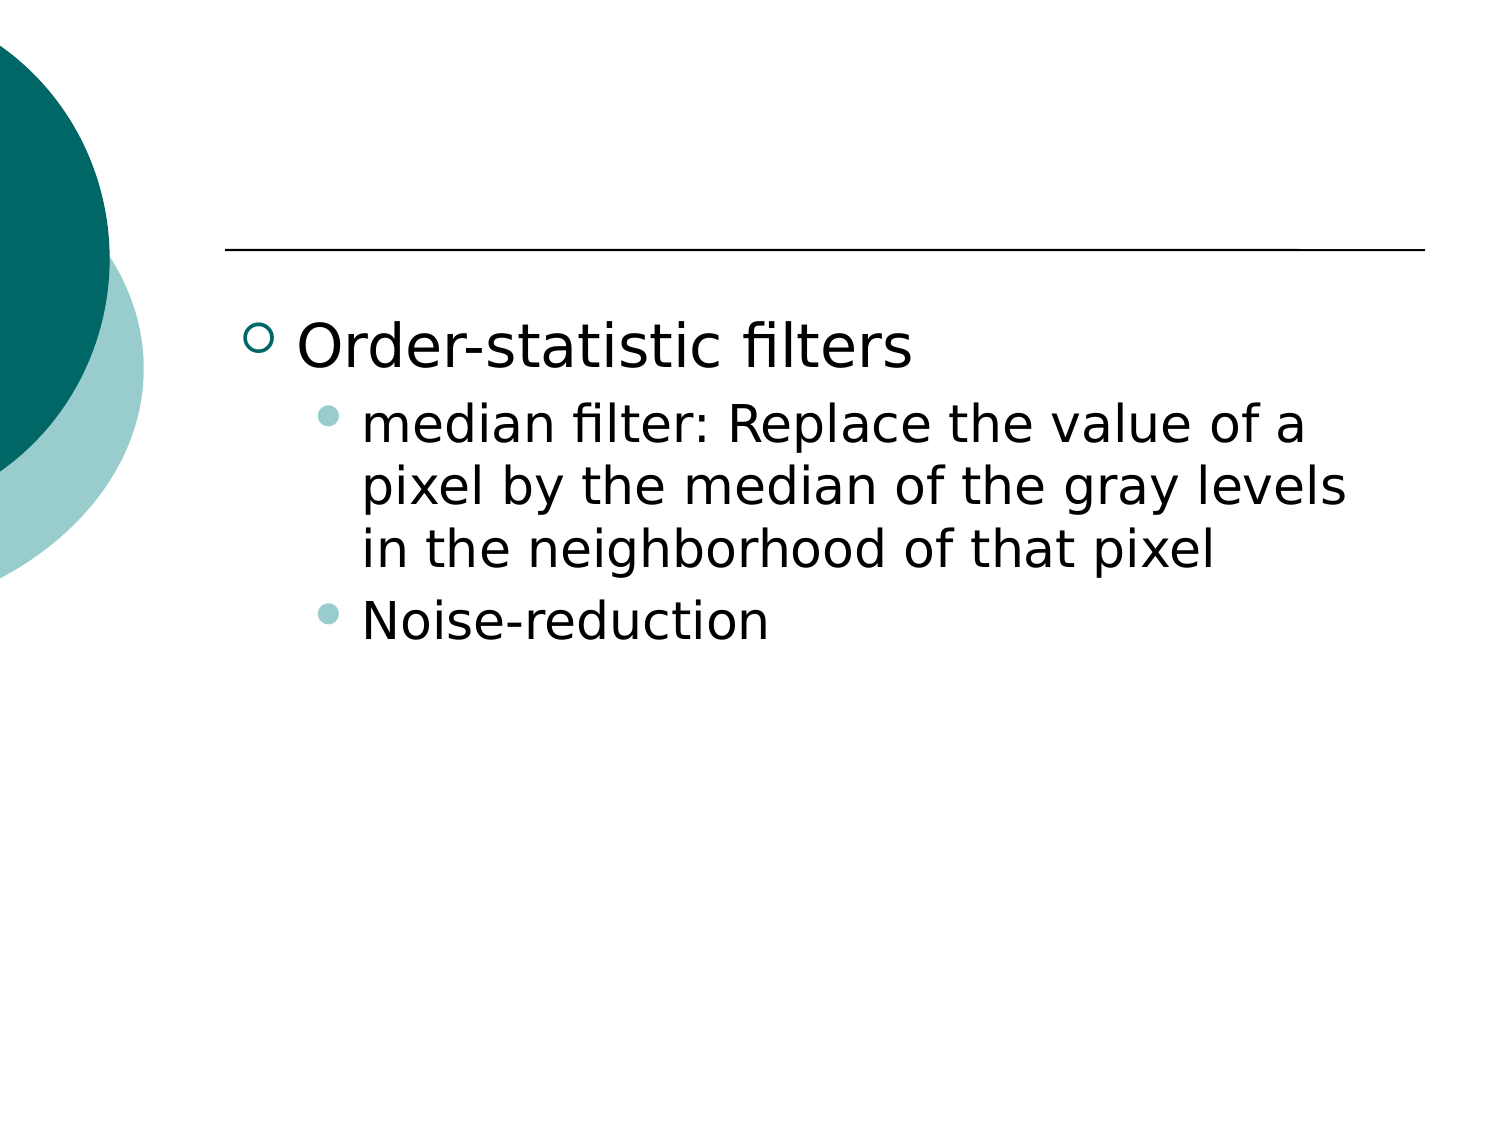

#
Order-statistic filters
median filter: Replace the value of a pixel by the median of the gray levels in the neighborhood of that pixel
Noise-reduction